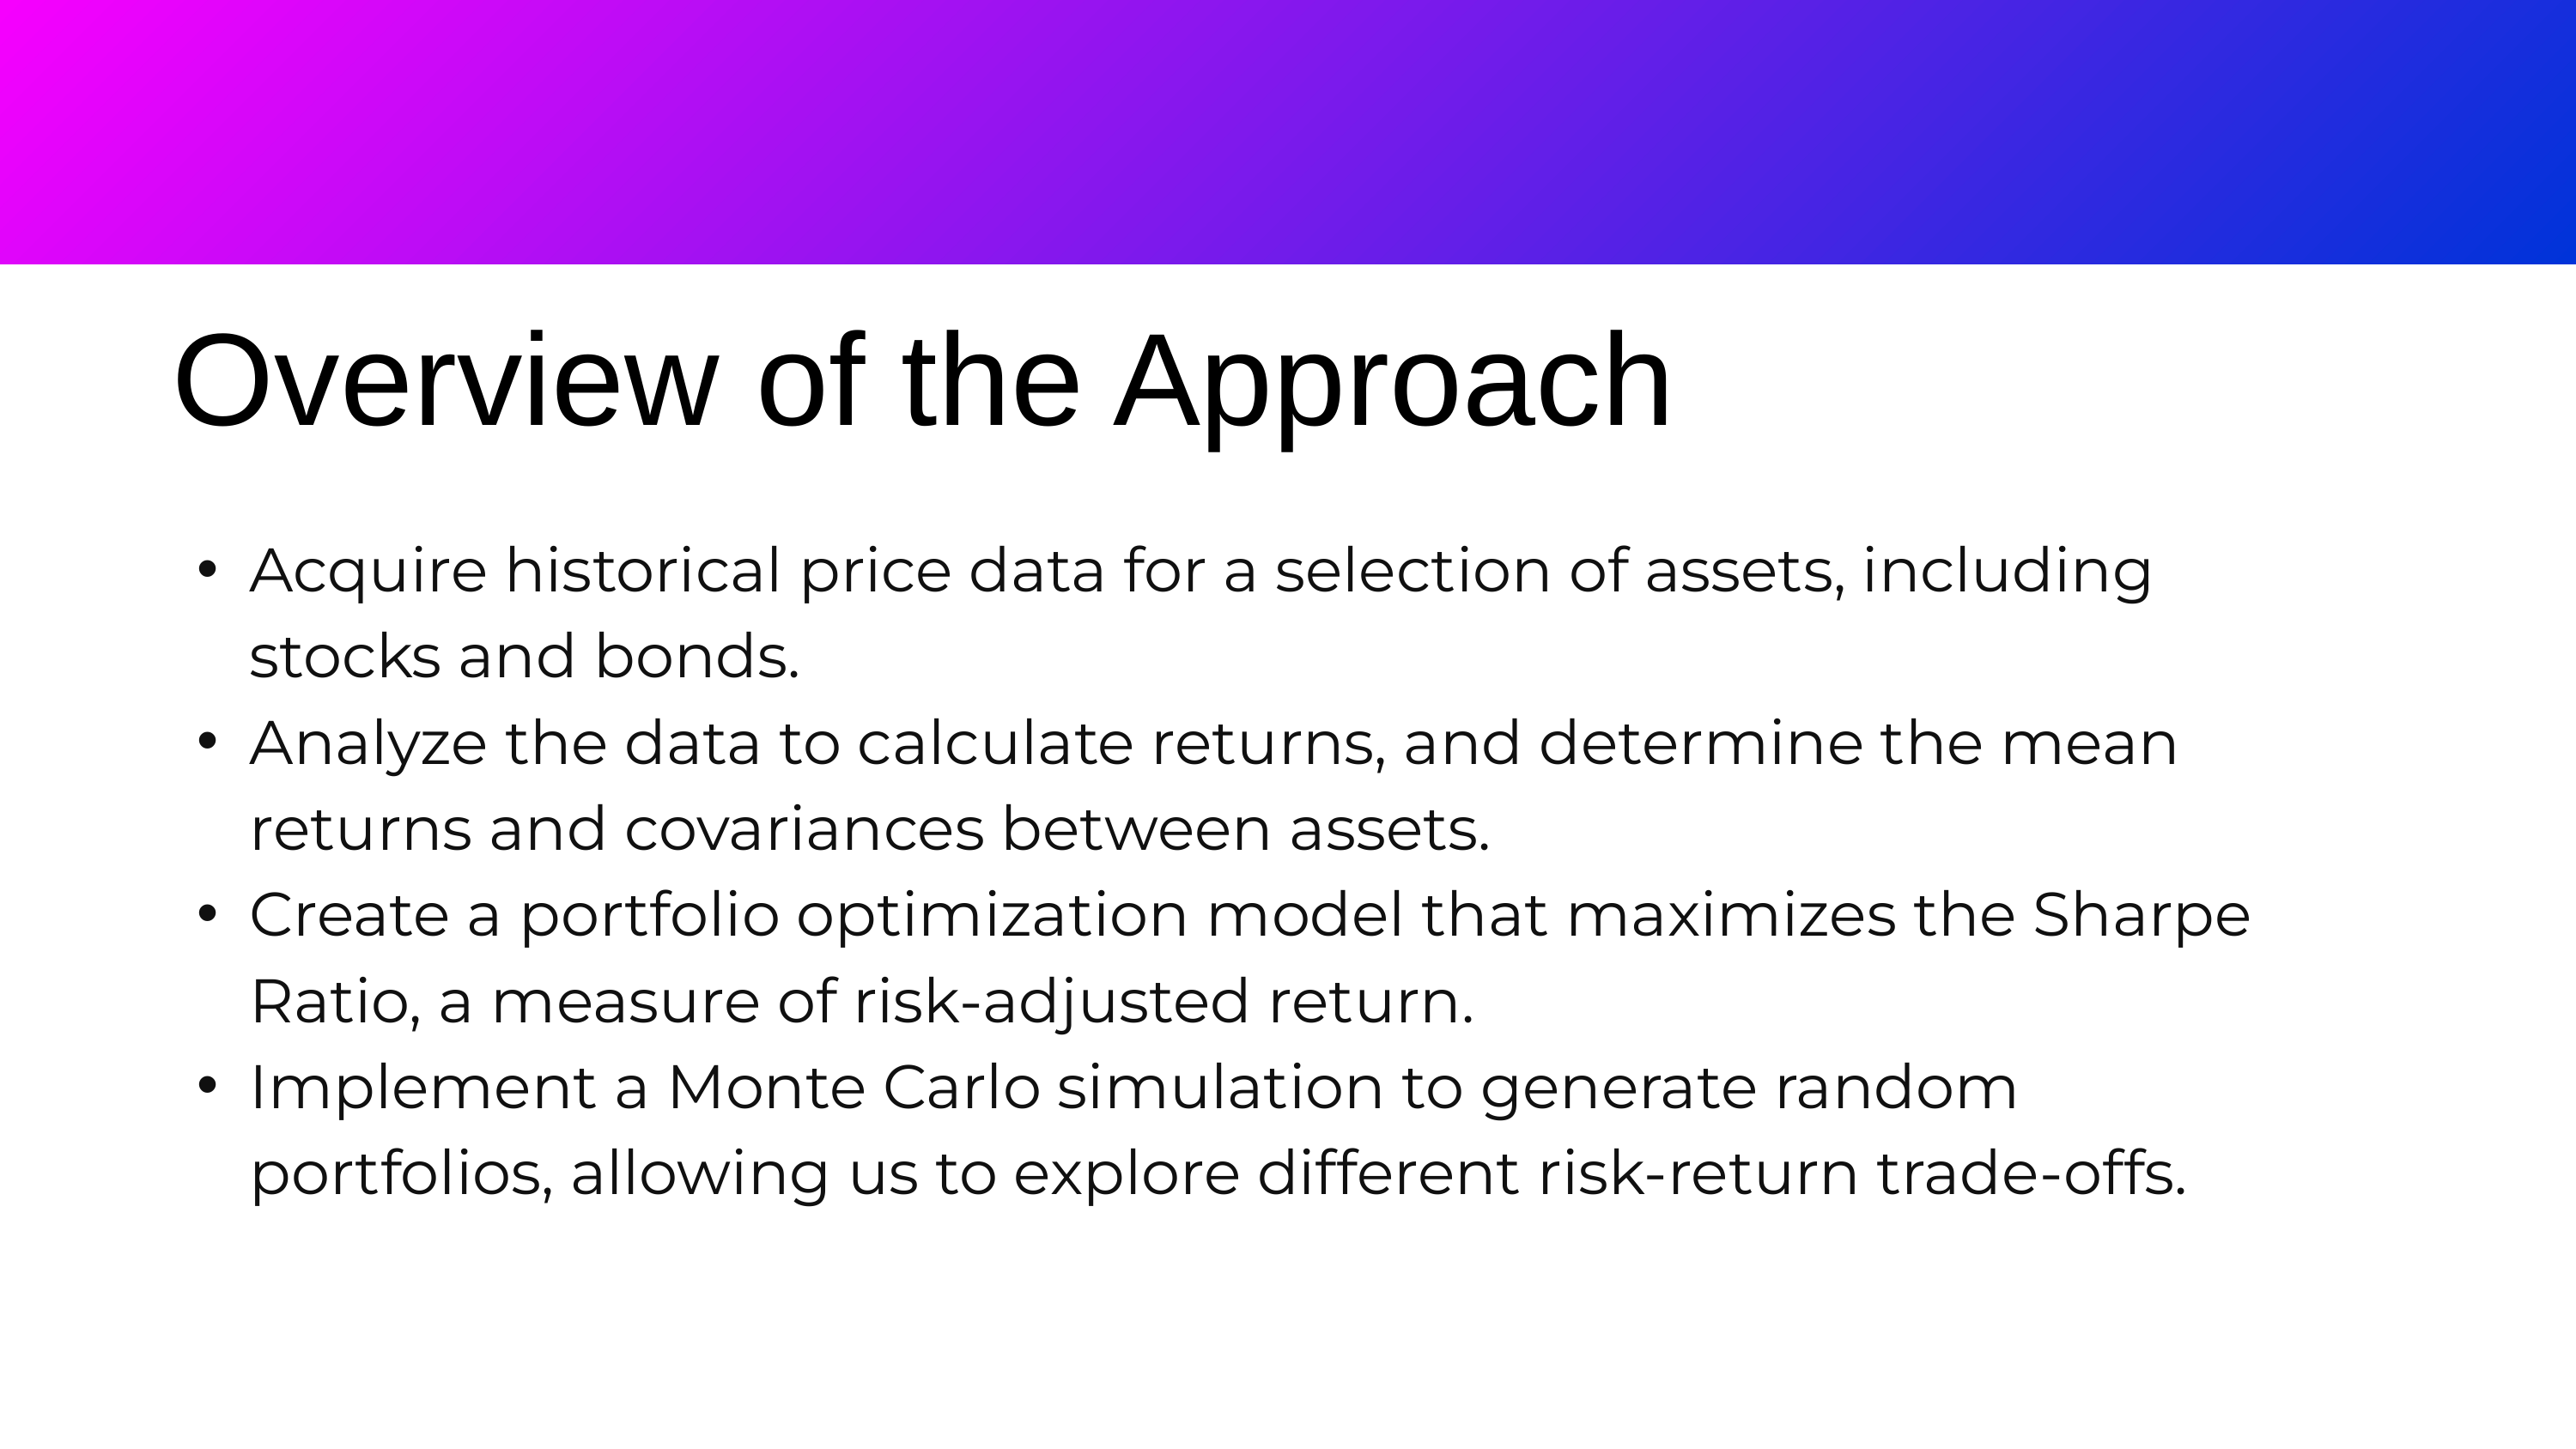

Overview of the Approach
Acquire historical price data for a selection of assets, including stocks and bonds.
Analyze the data to calculate returns, and determine the mean returns and covariances between assets.
Create a portfolio optimization model that maximizes the Sharpe Ratio, a measure of risk-adjusted return.
Implement a Monte Carlo simulation to generate random portfolios, allowing us to explore different risk-return trade-offs.